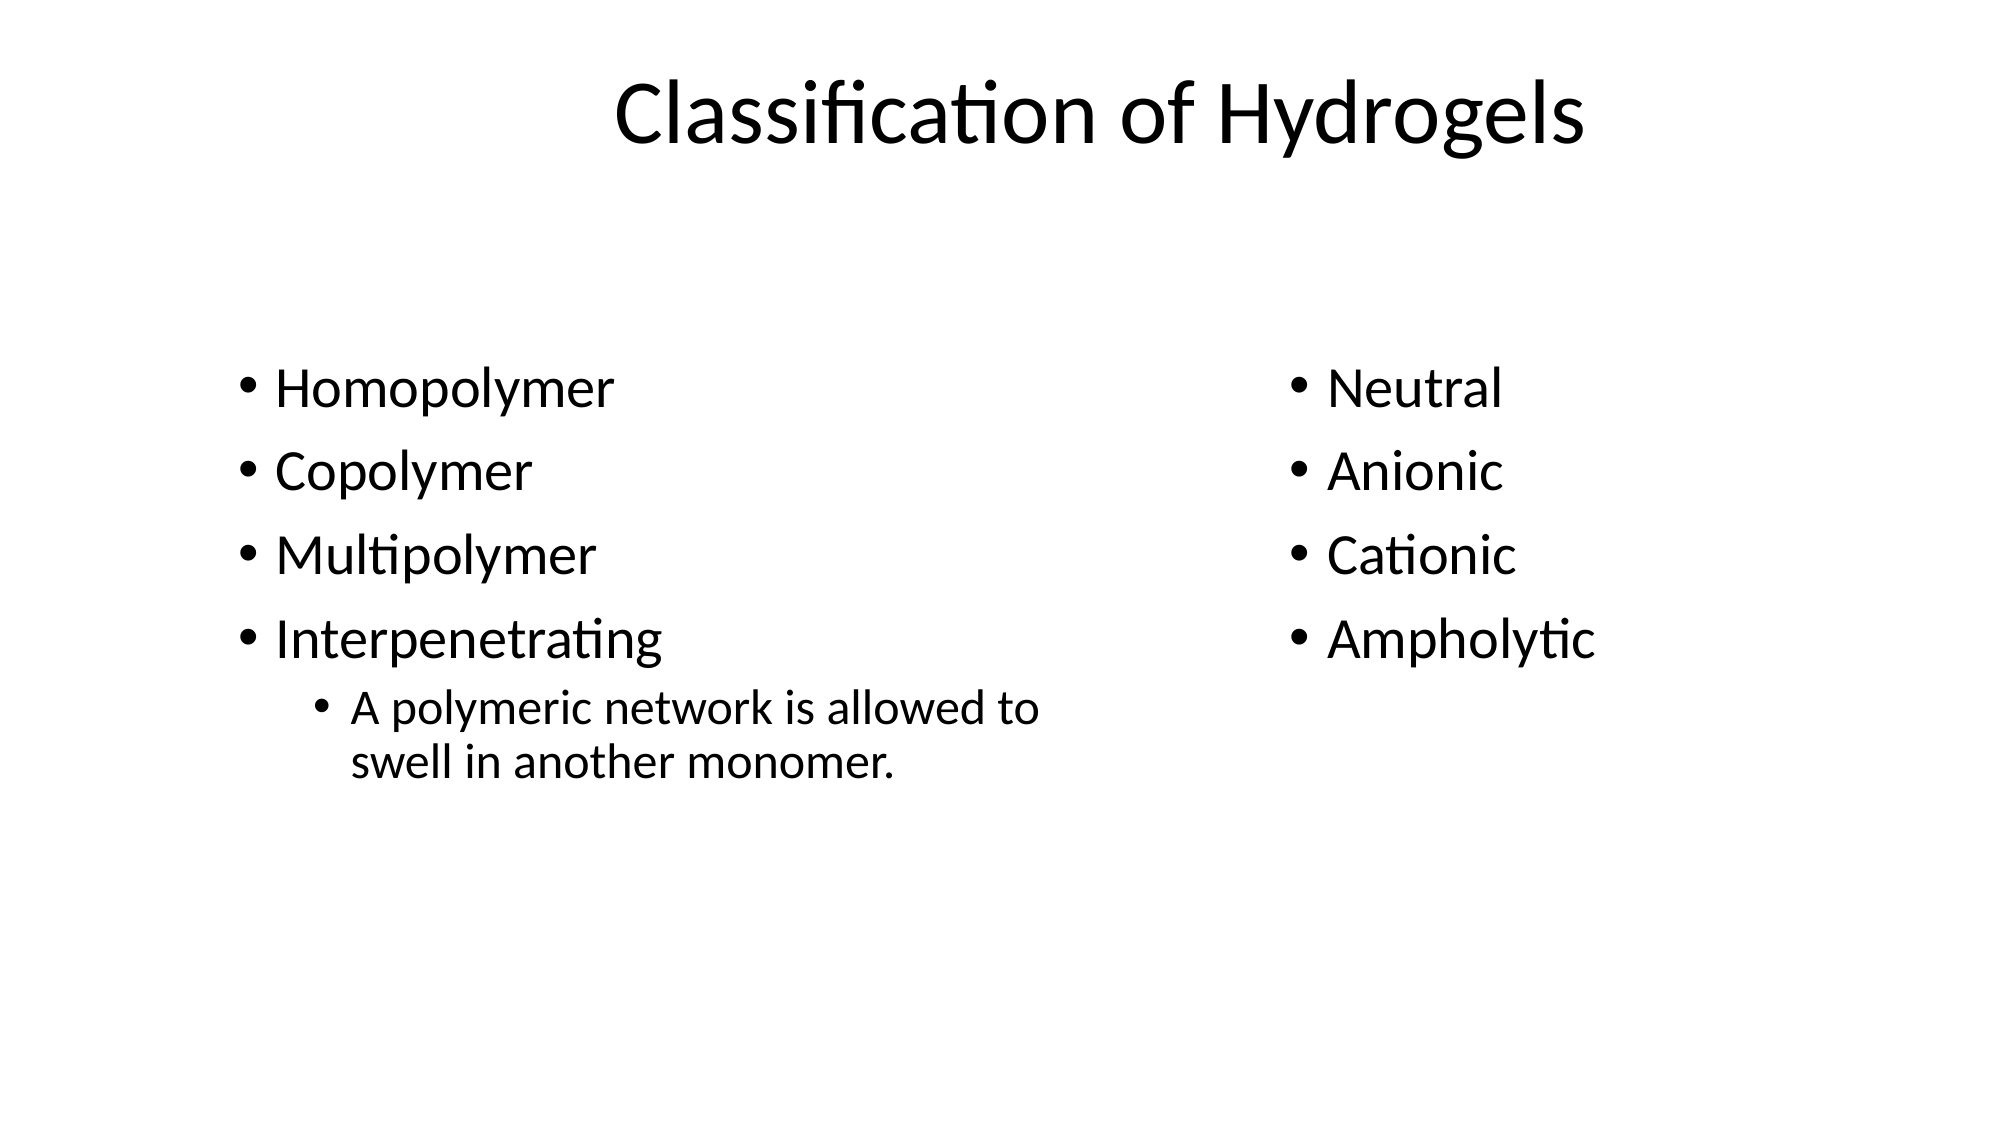

Classification of Hydrogels
Homopolymer
Copolymer
Multipolymer
Interpenetrating
A polymeric network is allowed to swell in another monomer.

Neutral
Anionic
Cationic
Ampholytic